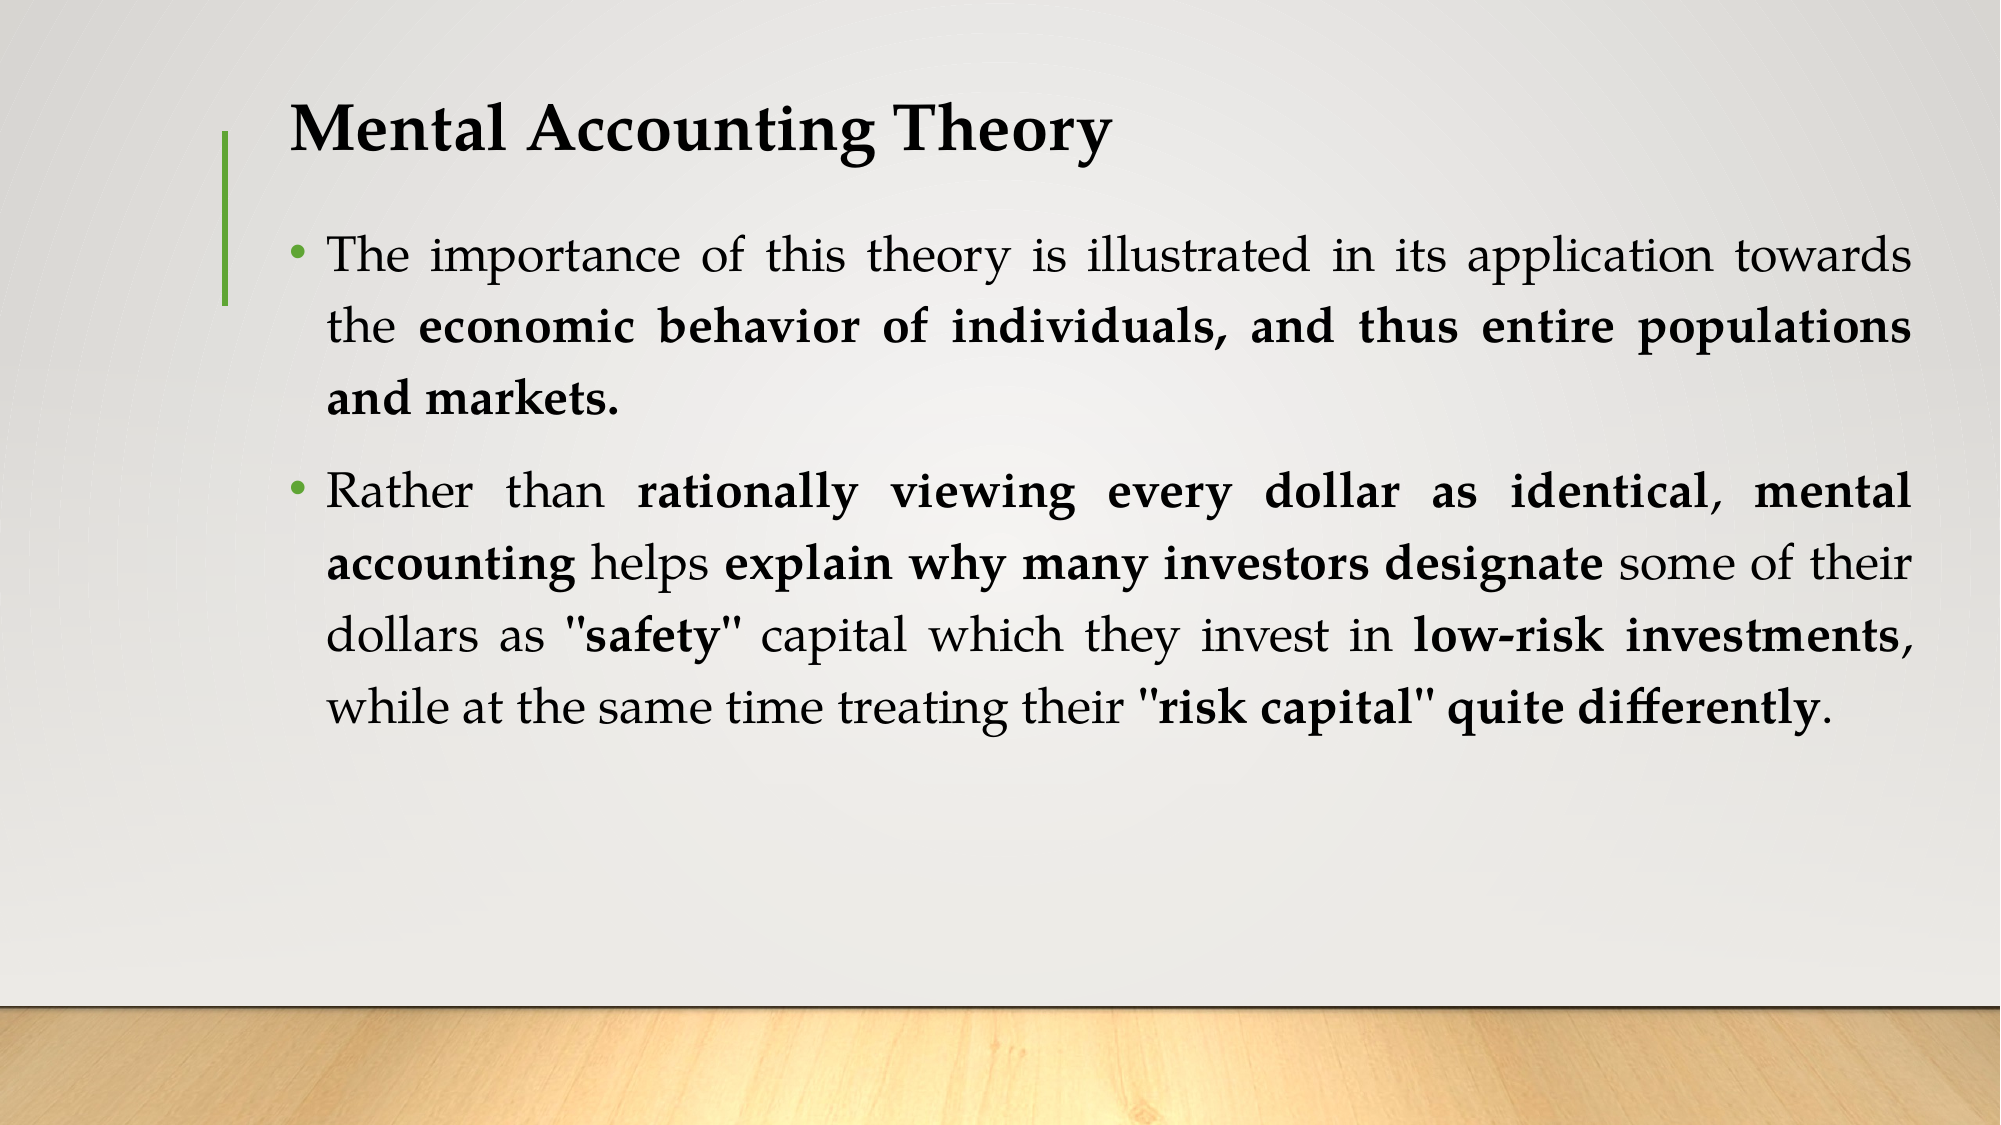

# Mental Accounting Theory
The importance of this theory is illustrated in its application towards the economic behavior of individuals, and thus entire populations and markets.
Rather than rationally viewing every dollar as identical, mental accounting helps explain why many investors designate some of their dollars as "safety" capital which they invest in low-risk investments, while at the same time treating their "risk capital" quite differently.